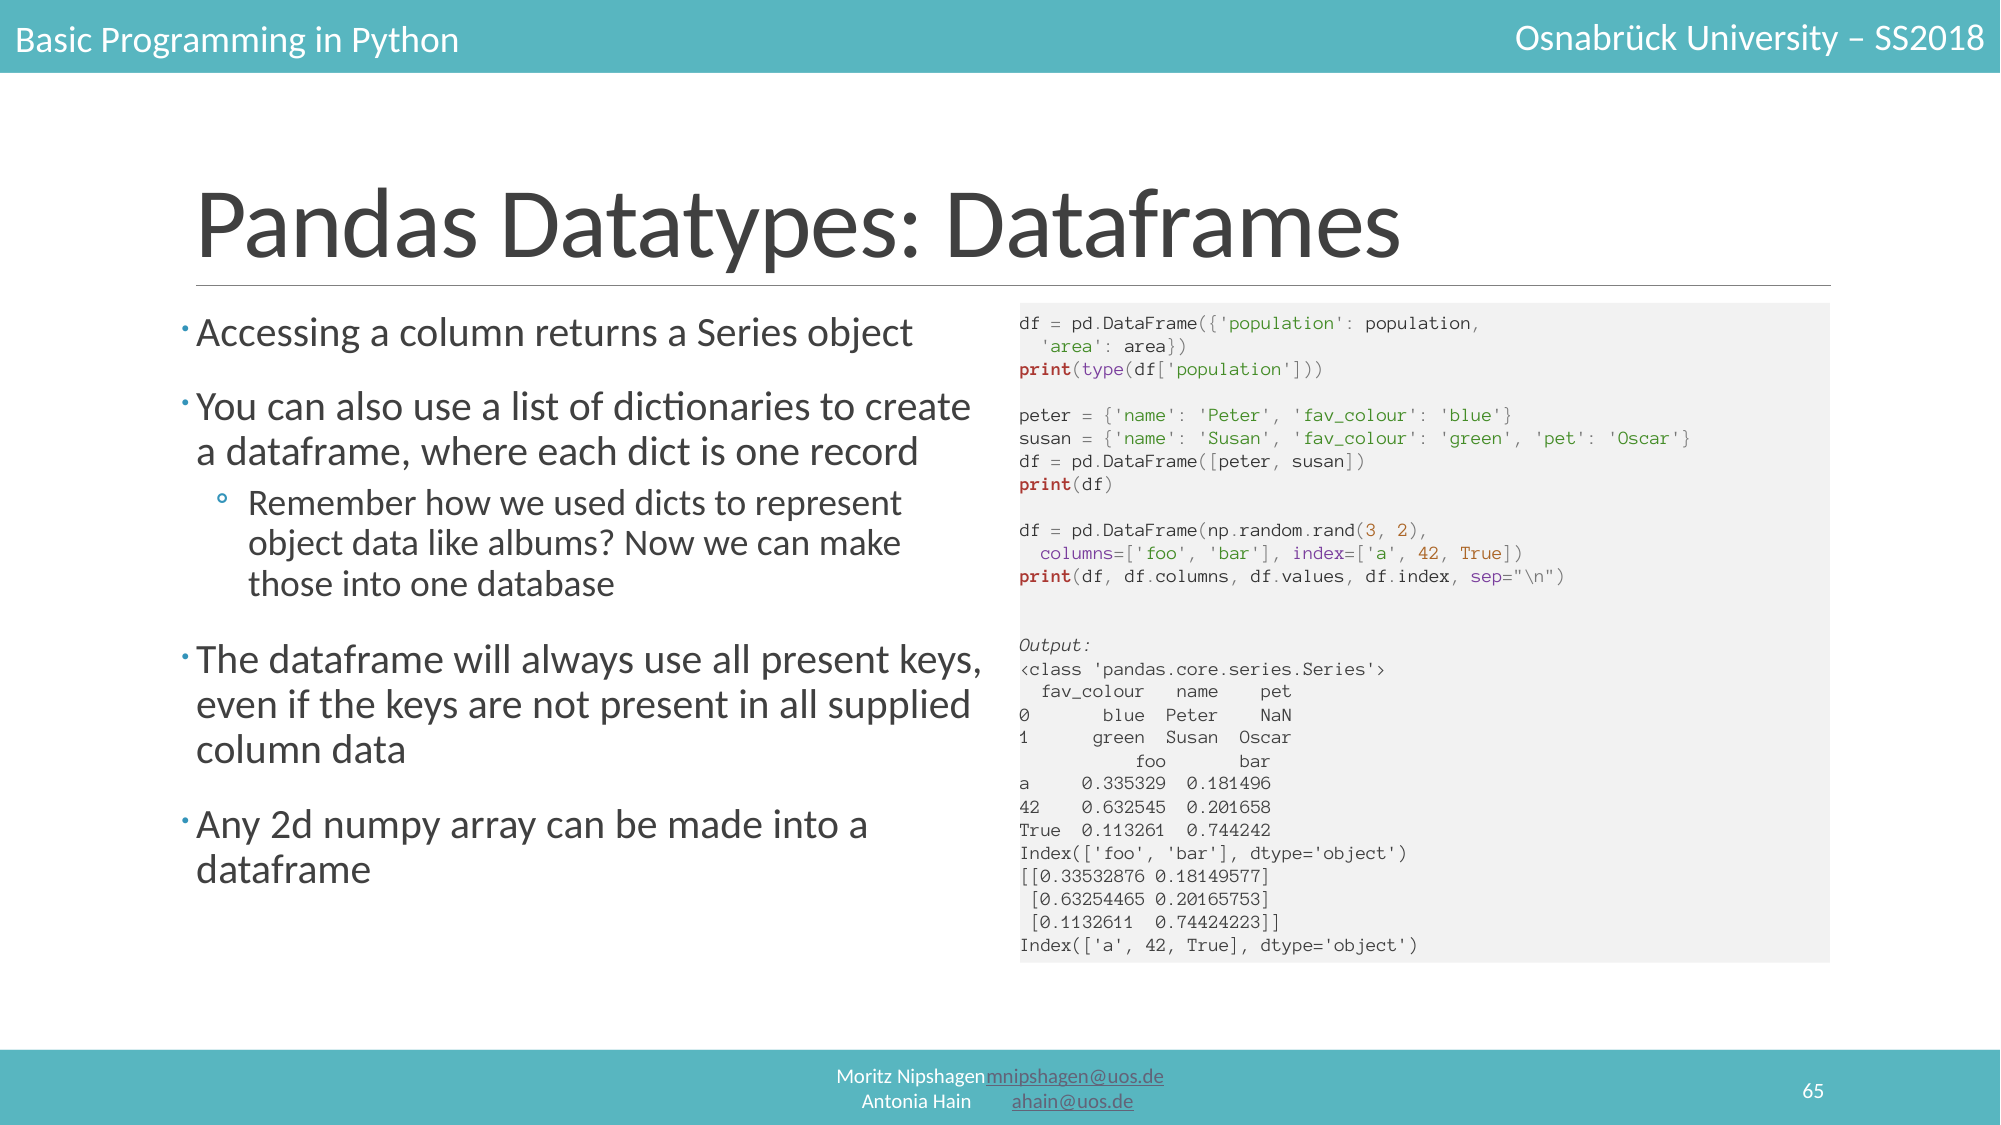

# Pandas Datatypes: Dataframes
Accessing a column returns a Series object
You can also use a list of dictionaries to create a dataframe, where each dict is one record
Remember how we used dicts to represent object data like albums? Now we can make those into one database
The dataframe will always use all present keys, even if the keys are not present in all supplied column data
Any 2d numpy array can be made into a dataframe
df = pd.DataFrame({'population': population,
  'area': area})
print(type(df['population']))
peter = {'name': 'Peter', 'fav_colour': 'blue'}
susan = {'name': 'Susan', 'fav_colour': 'green', 'pet': 'Oscar'}
df = pd.DataFrame([peter, susan])
print(df)
df = pd.DataFrame(np.random.rand(3, 2),
  columns=['foo', 'bar'], index=['a', 42, True])
print(df, df.columns, df.values, df.index, sep="\n")

Output:
<class 'pandas.core.series.Series'>
  fav_colour   name    pet
0       blue  Peter    NaN
1      green  Susan  Oscar
           foo       bar
a     0.335329  0.181496
42    0.632545  0.201658
True  0.113261  0.744242
Index(['foo', 'bar'], dtype='object')
[[0.33532876 0.18149577]
 [0.63254465 0.20165753]
 [0.1132611  0.74424223]]
Index(['a', 42, True], dtype='object')
65